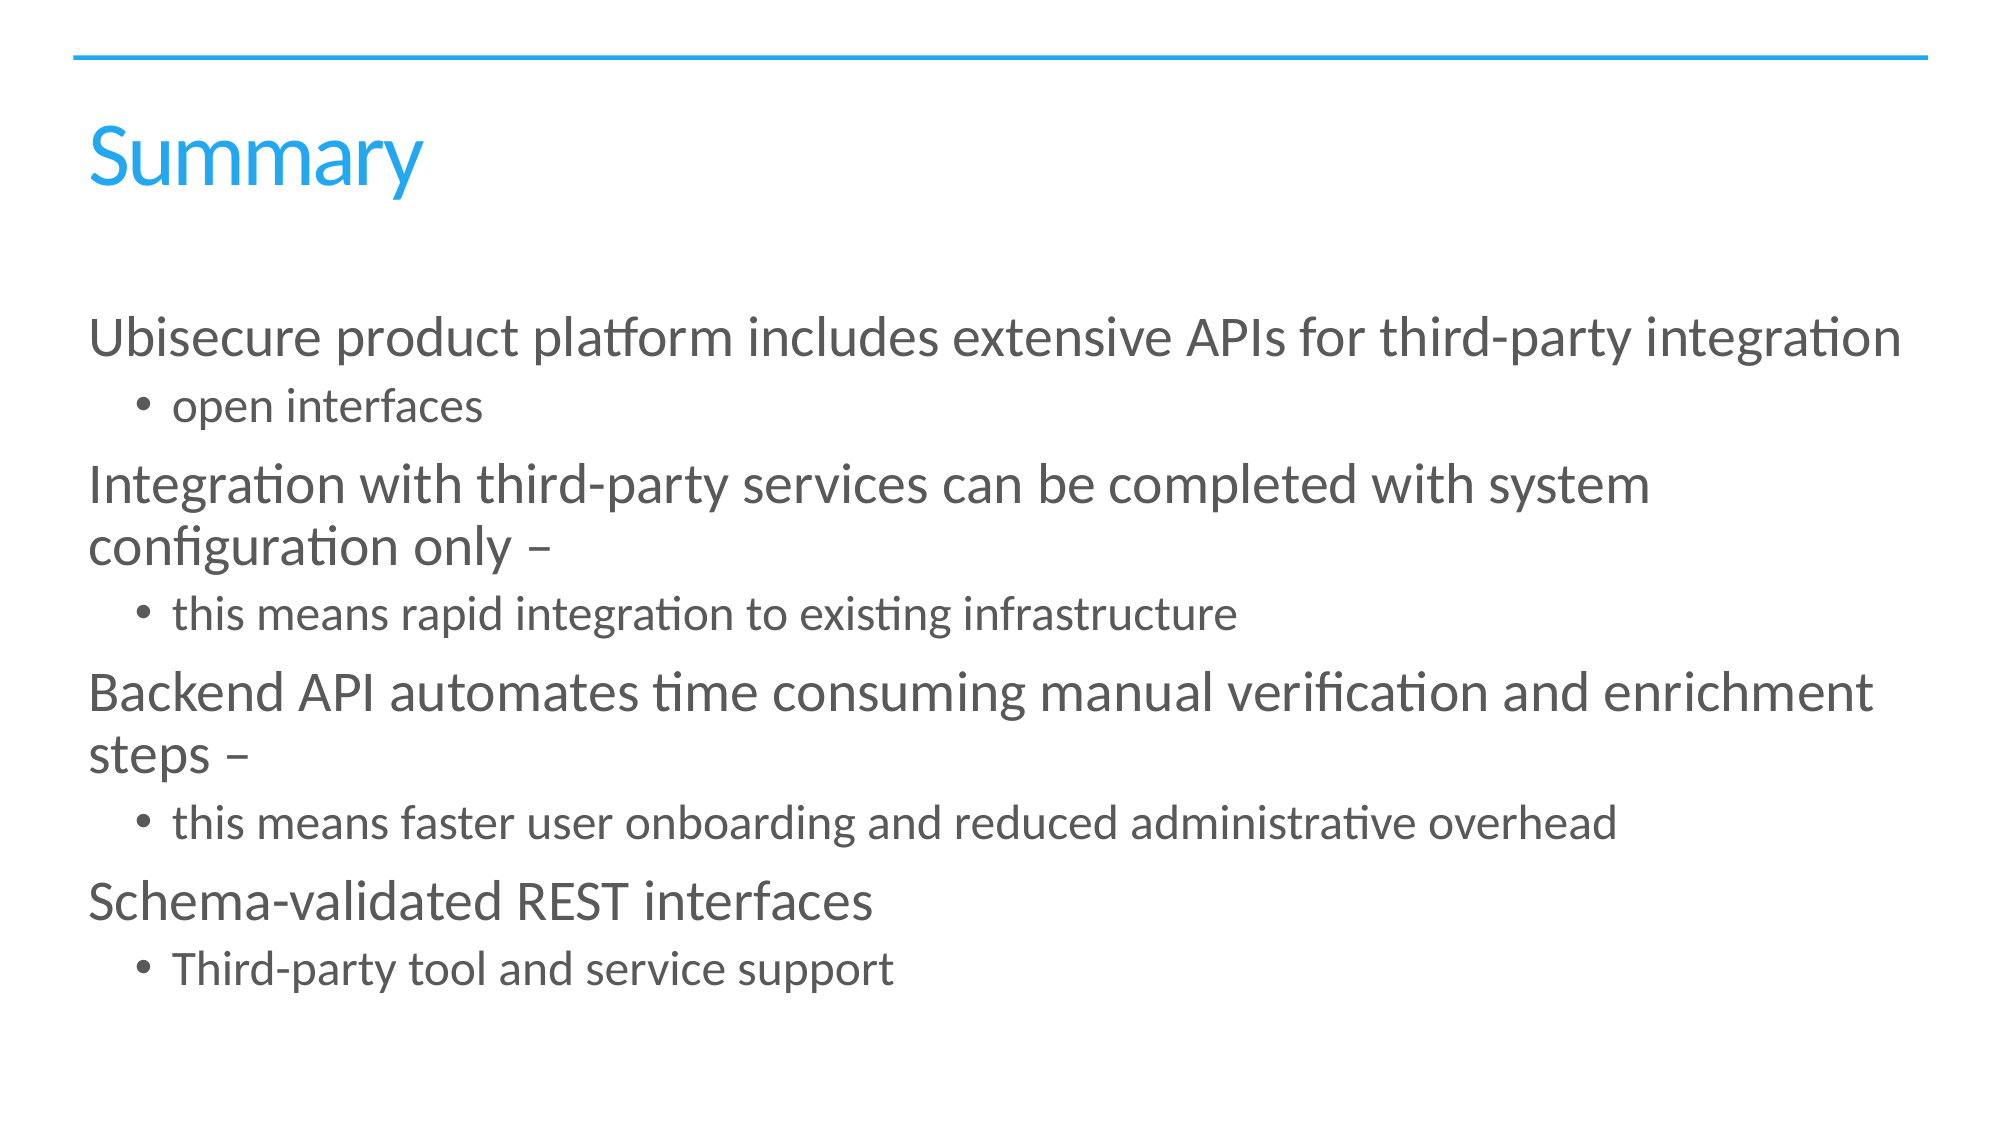

# Summary
Ubisecure product platform includes extensive APIs for third-party integration
open interfaces
Integration with third-party services can be completed with system configuration only –
this means rapid integration to existing infrastructure
Backend API automates time consuming manual verification and enrichment steps –
this means faster user onboarding and reduced administrative overhead
Schema-validated REST interfaces
Third-party tool and service support